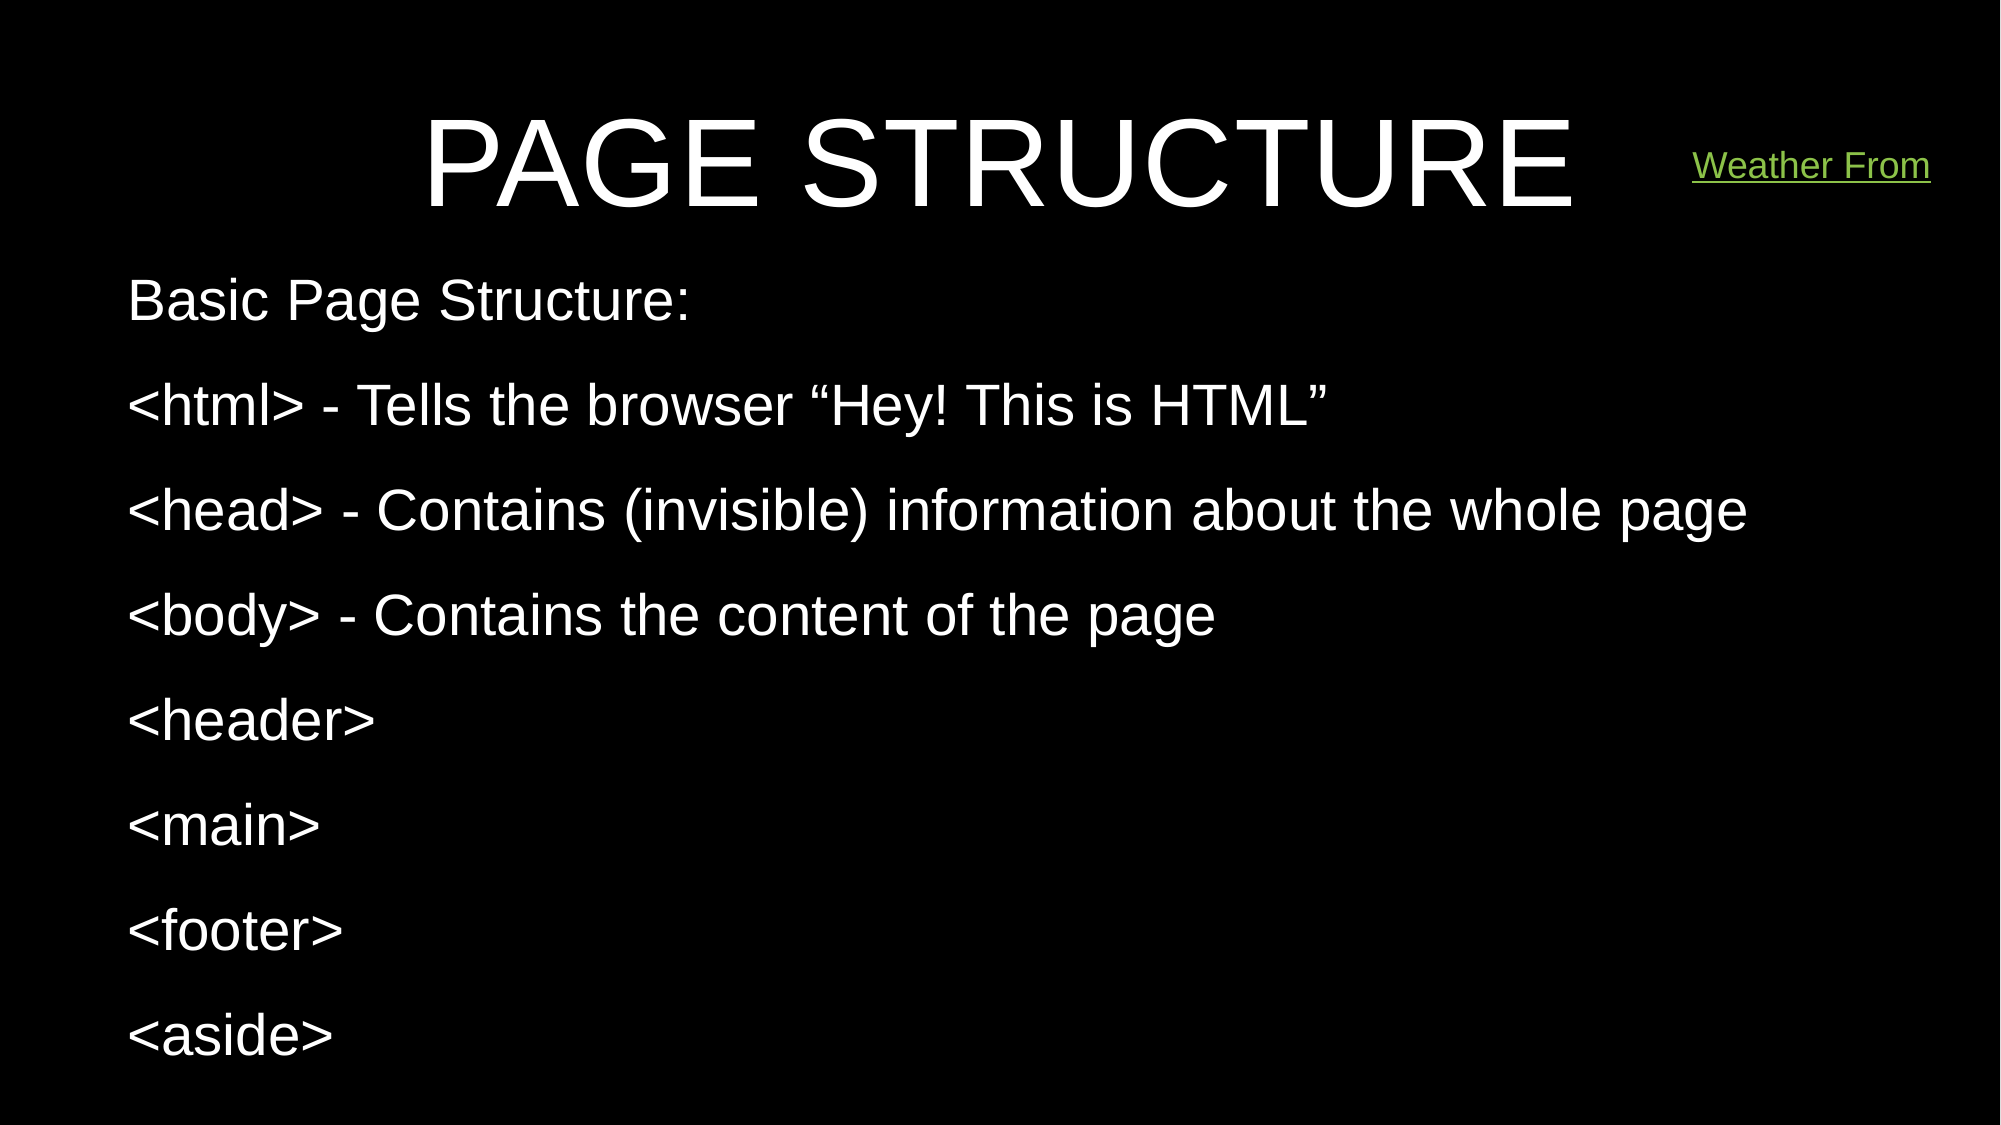

# page structure
Weather From
Basic Page Structure:
<html> - Tells the browser “Hey! This is HTML”
<head> - Contains (invisible) information about the whole page
<body> - Contains the content of the page
<header>
<main>
<footer>
<aside>